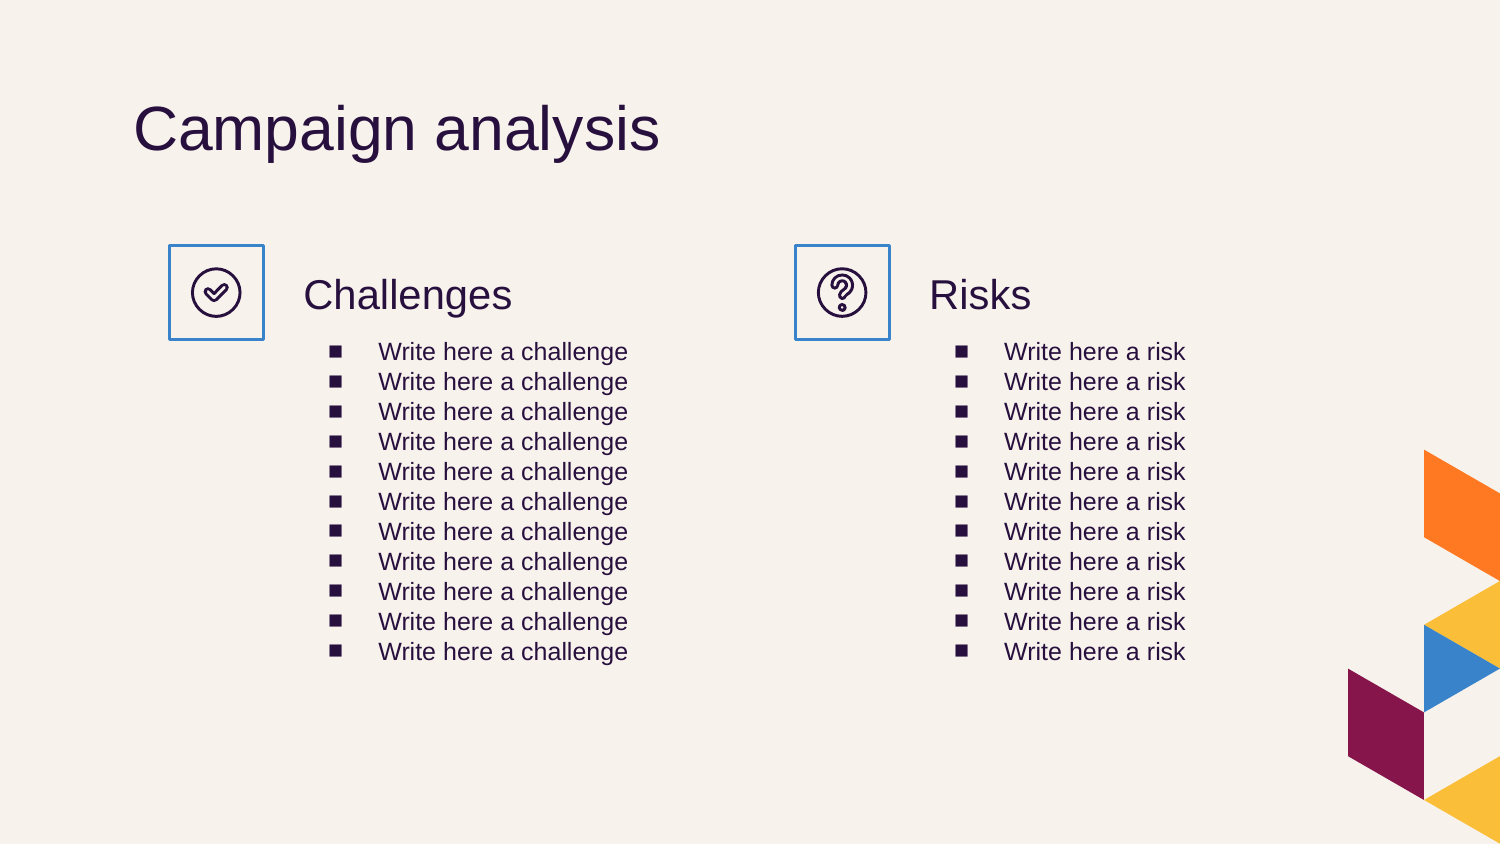

# Campaign analysis

Challenges
Risks

Write here a challenge
Write here a challenge
Write here a challenge
Write here a challenge
Write here a challenge
Write here a challenge
Write here a challenge
Write here a challenge
Write here a challenge
Write here a challenge
Write here a challenge
Write here a risk
Write here a risk
Write here a risk
Write here a risk
Write here a risk
Write here a risk
Write here a risk
Write here a risk
Write here a risk
Write here a risk
Write here a risk